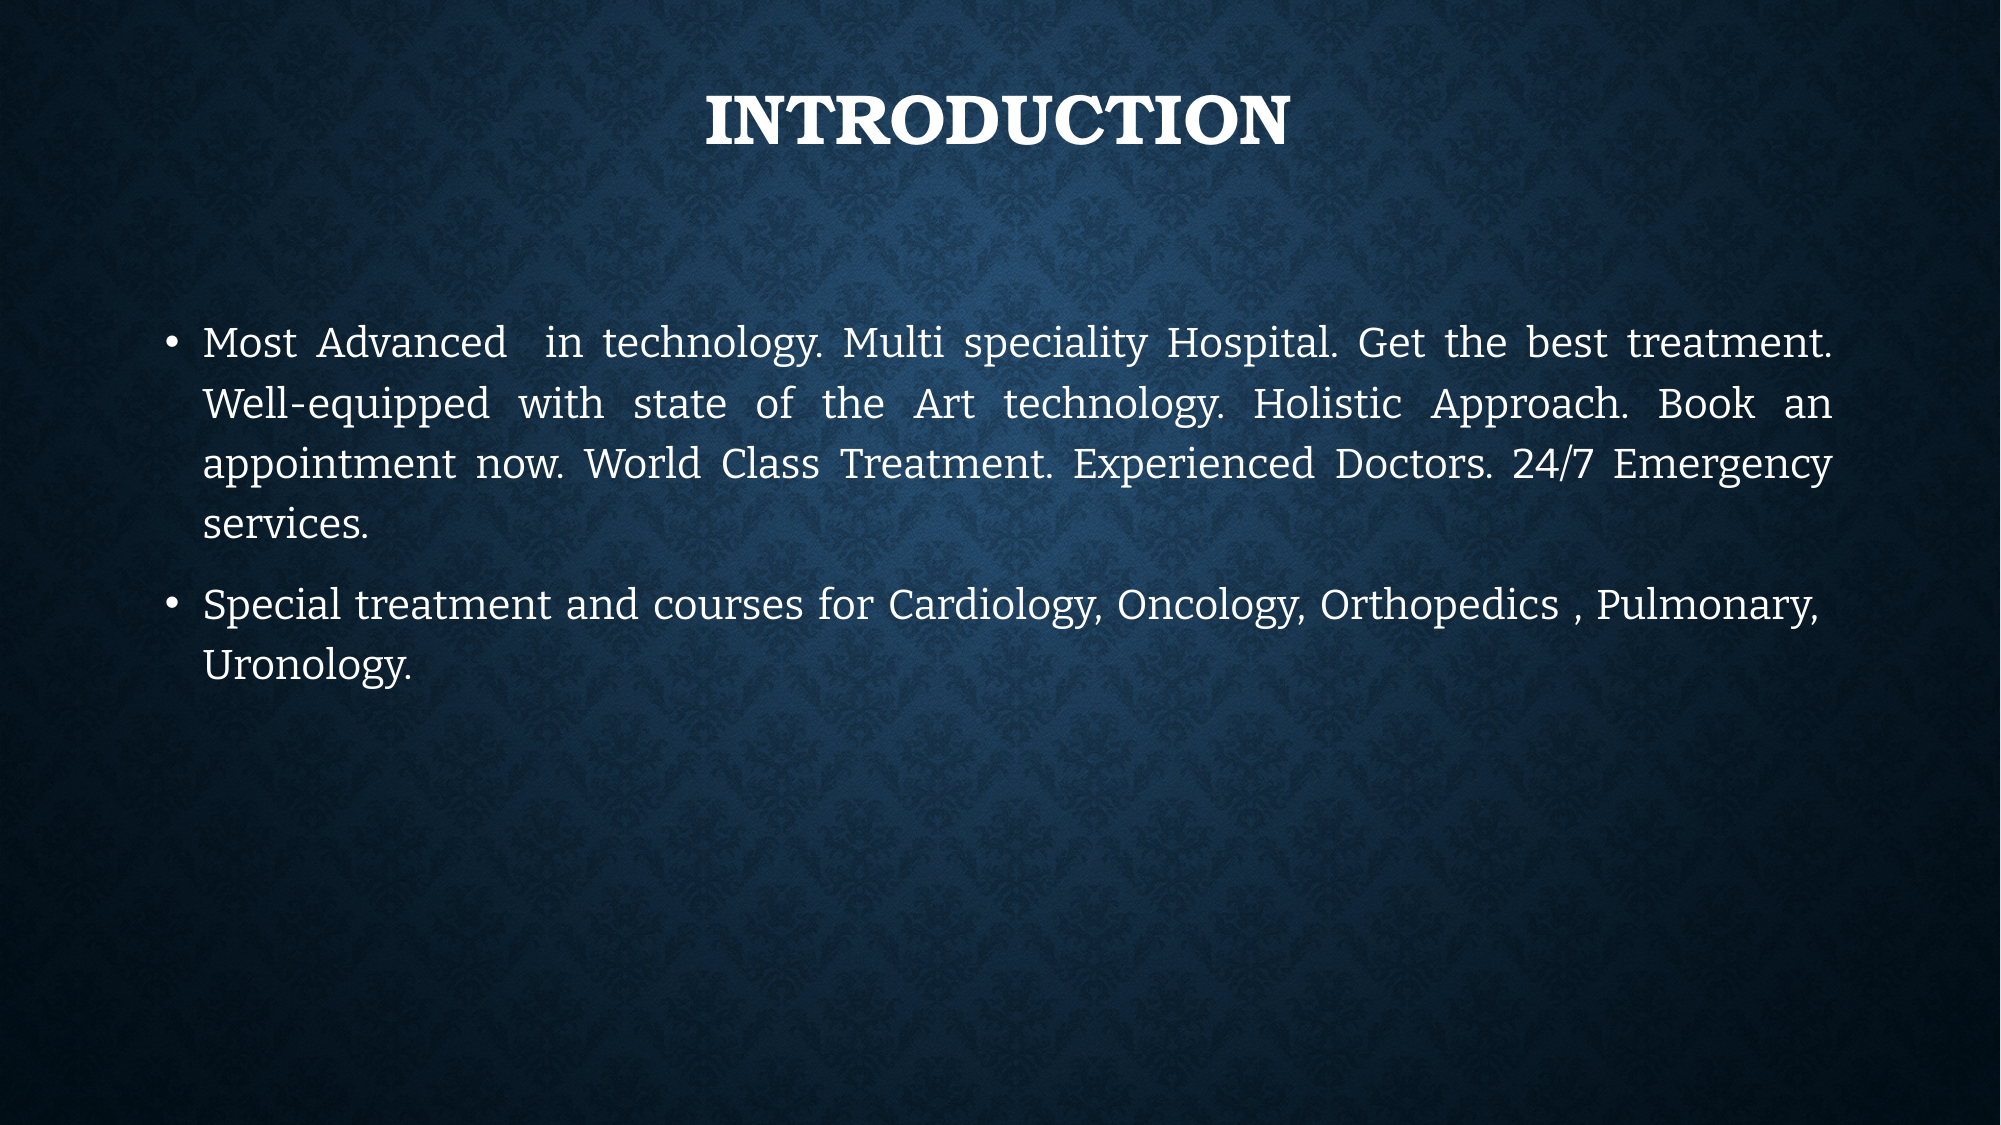

# introduction

Most Advanced  in technology. Multi speciality Hospital. Get the best treatment. Well-equipped with state of the Art technology. Holistic Approach. Book an appointment now. World Class Treatment. Experienced Doctors. 24/7 Emergency services.
Special treatment and courses for Cardiology, Oncology, Orthopedics , Pulmonary,  Uronology.